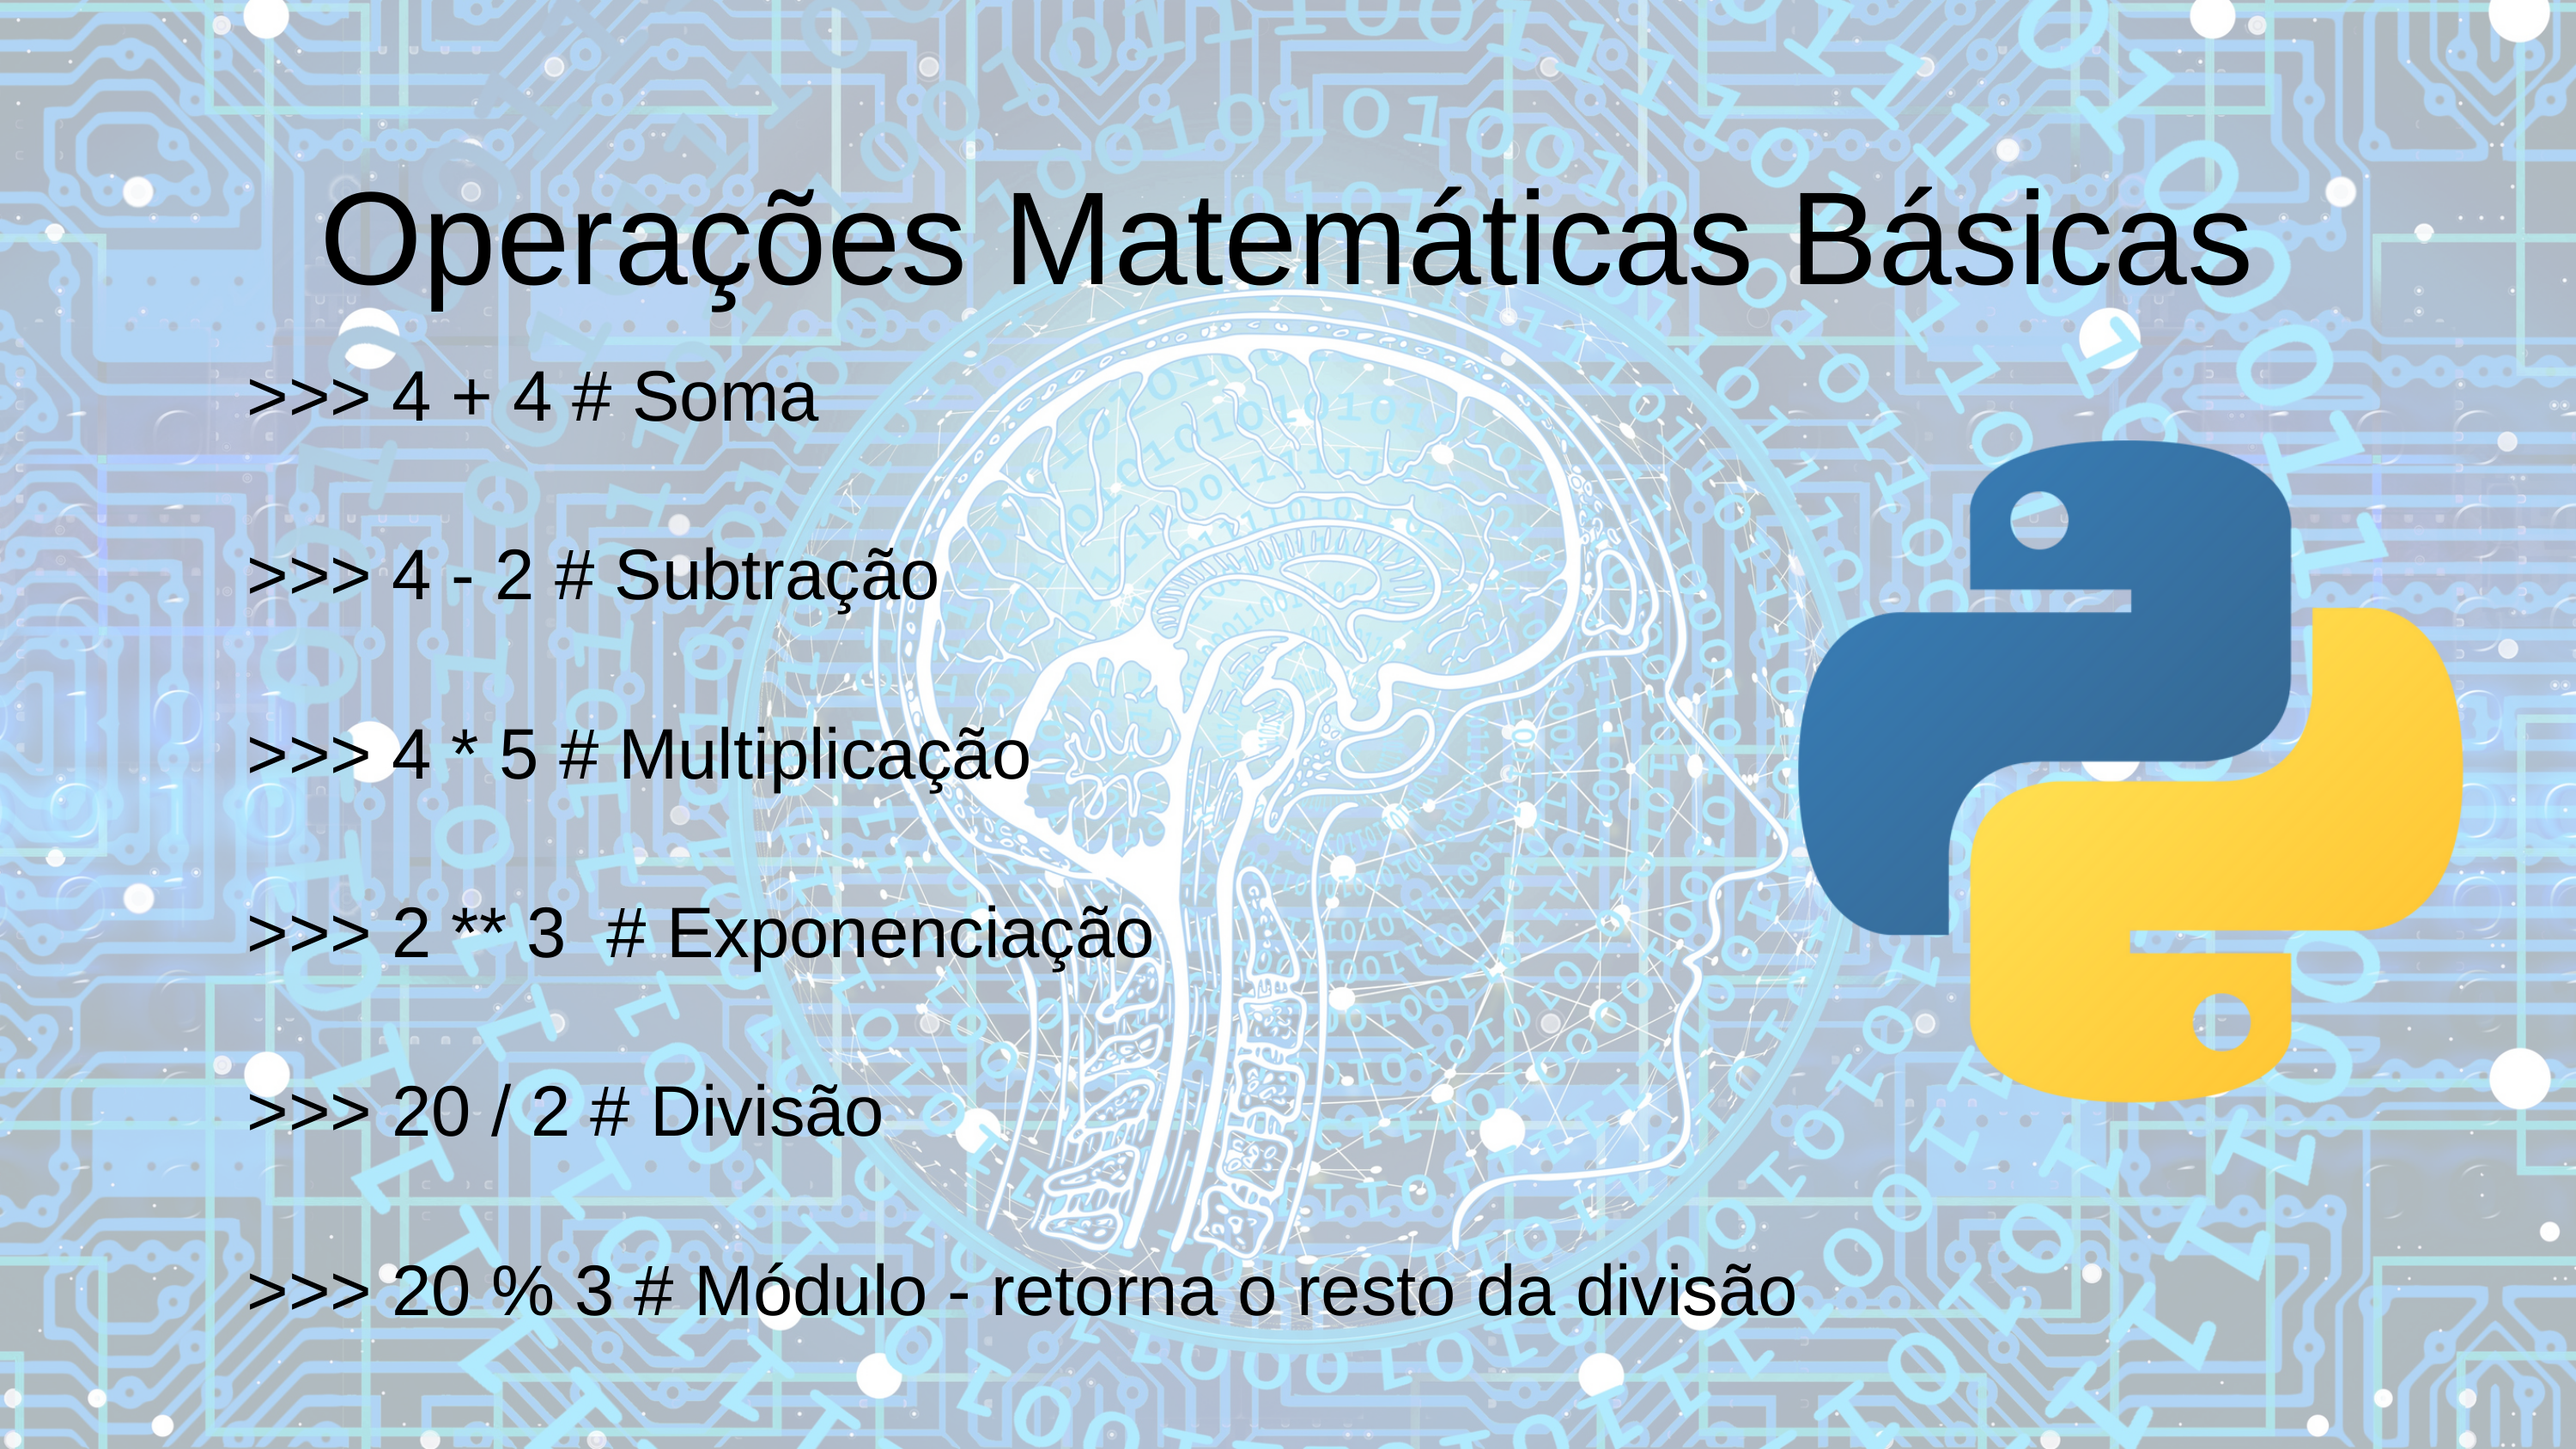

Operações Matemáticas Básicas
>>> 4 + 4 # Soma
>>> 4 - 2 # Subtração
>>> 4 * 5 # Multiplicação
>>> 2 ** 3  # Exponenciação
>>> 20 / 2 # Divisão
>>> 20 % 3 # Módulo - retorna o resto da divisão